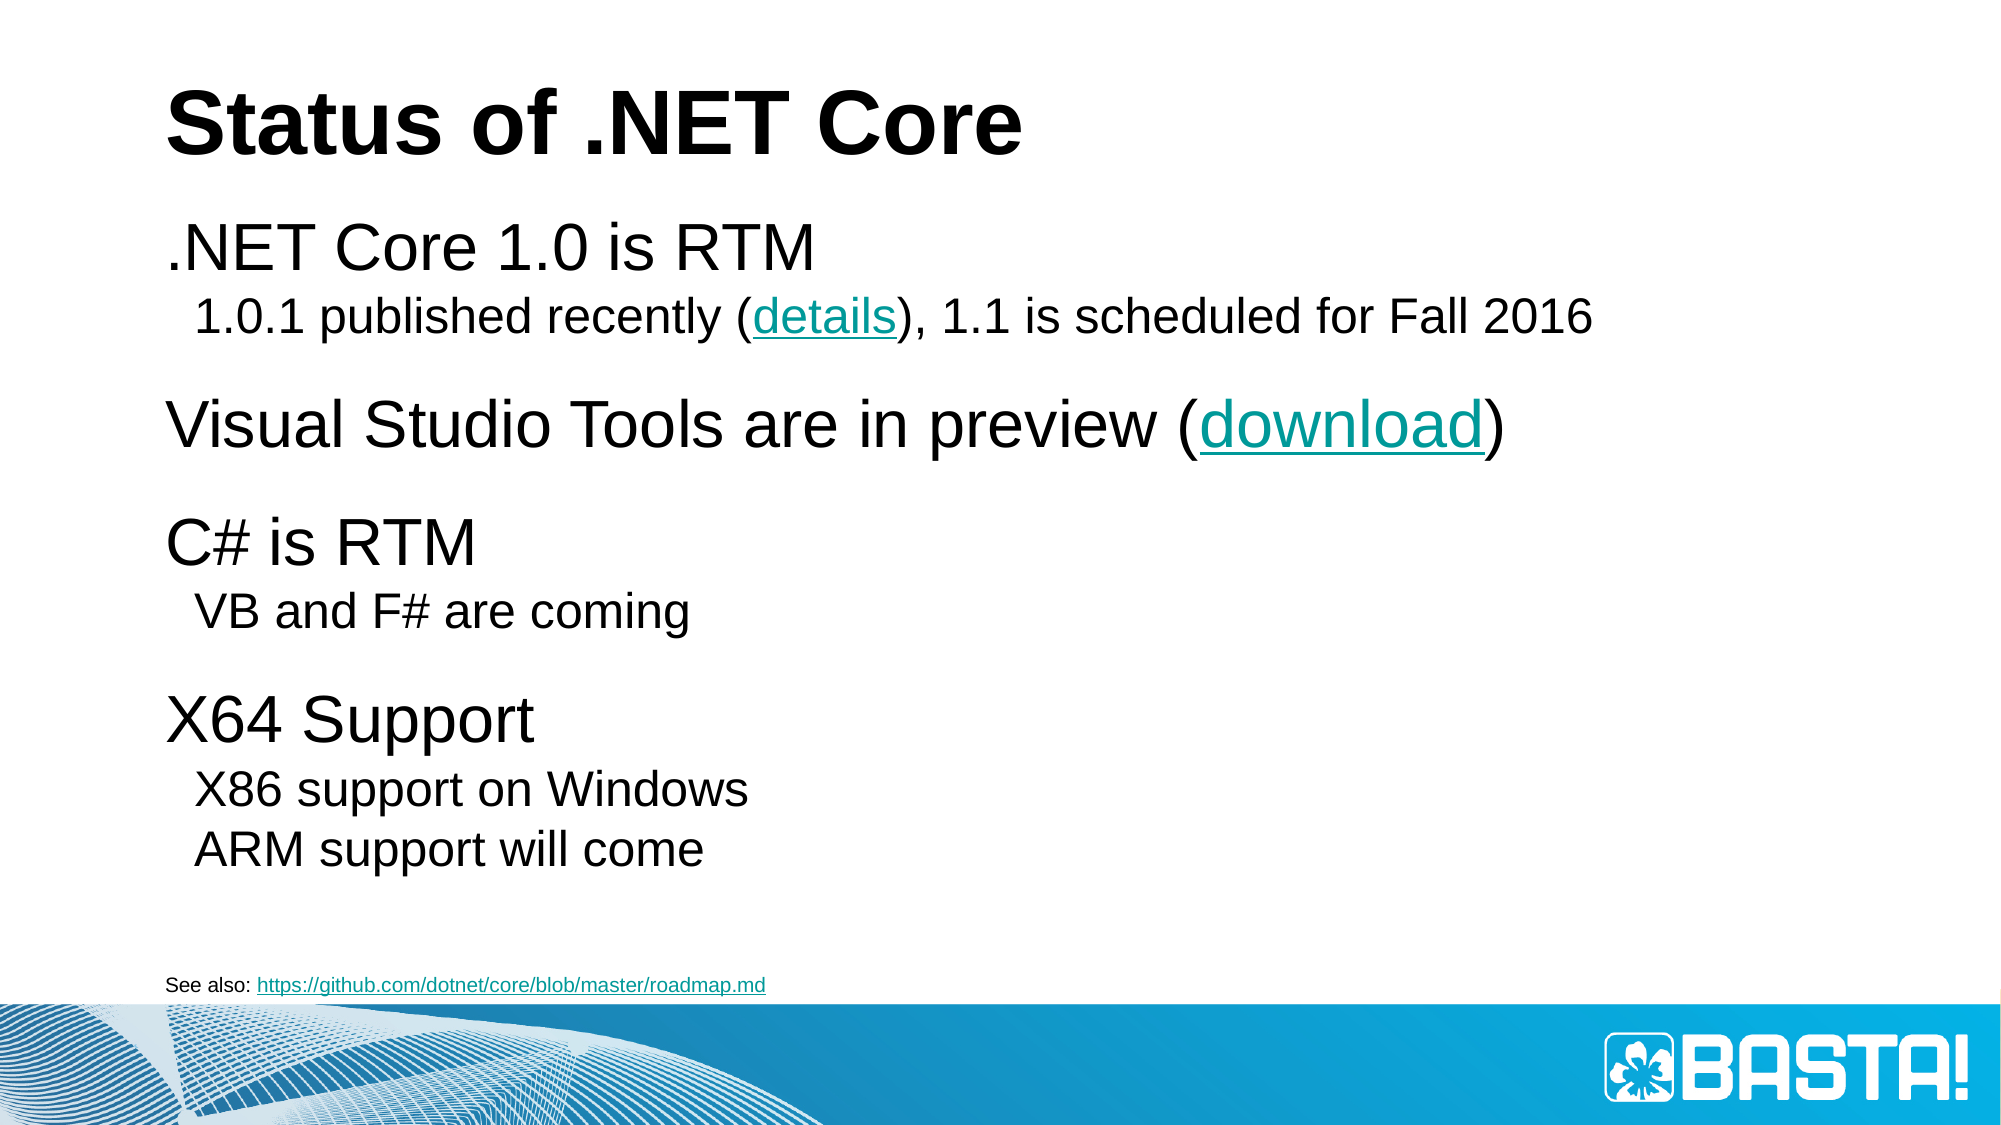

# Status of .NET Core
.NET Core 1.0 is RTM
1.0.1 published recently (details), 1.1 is scheduled for Fall 2016
Visual Studio Tools are in preview (download)
C# is RTM
VB and F# are coming
X64 Support
X86 support on Windows
ARM support will come
See also: https://github.com/dotnet/core/blob/master/roadmap.md